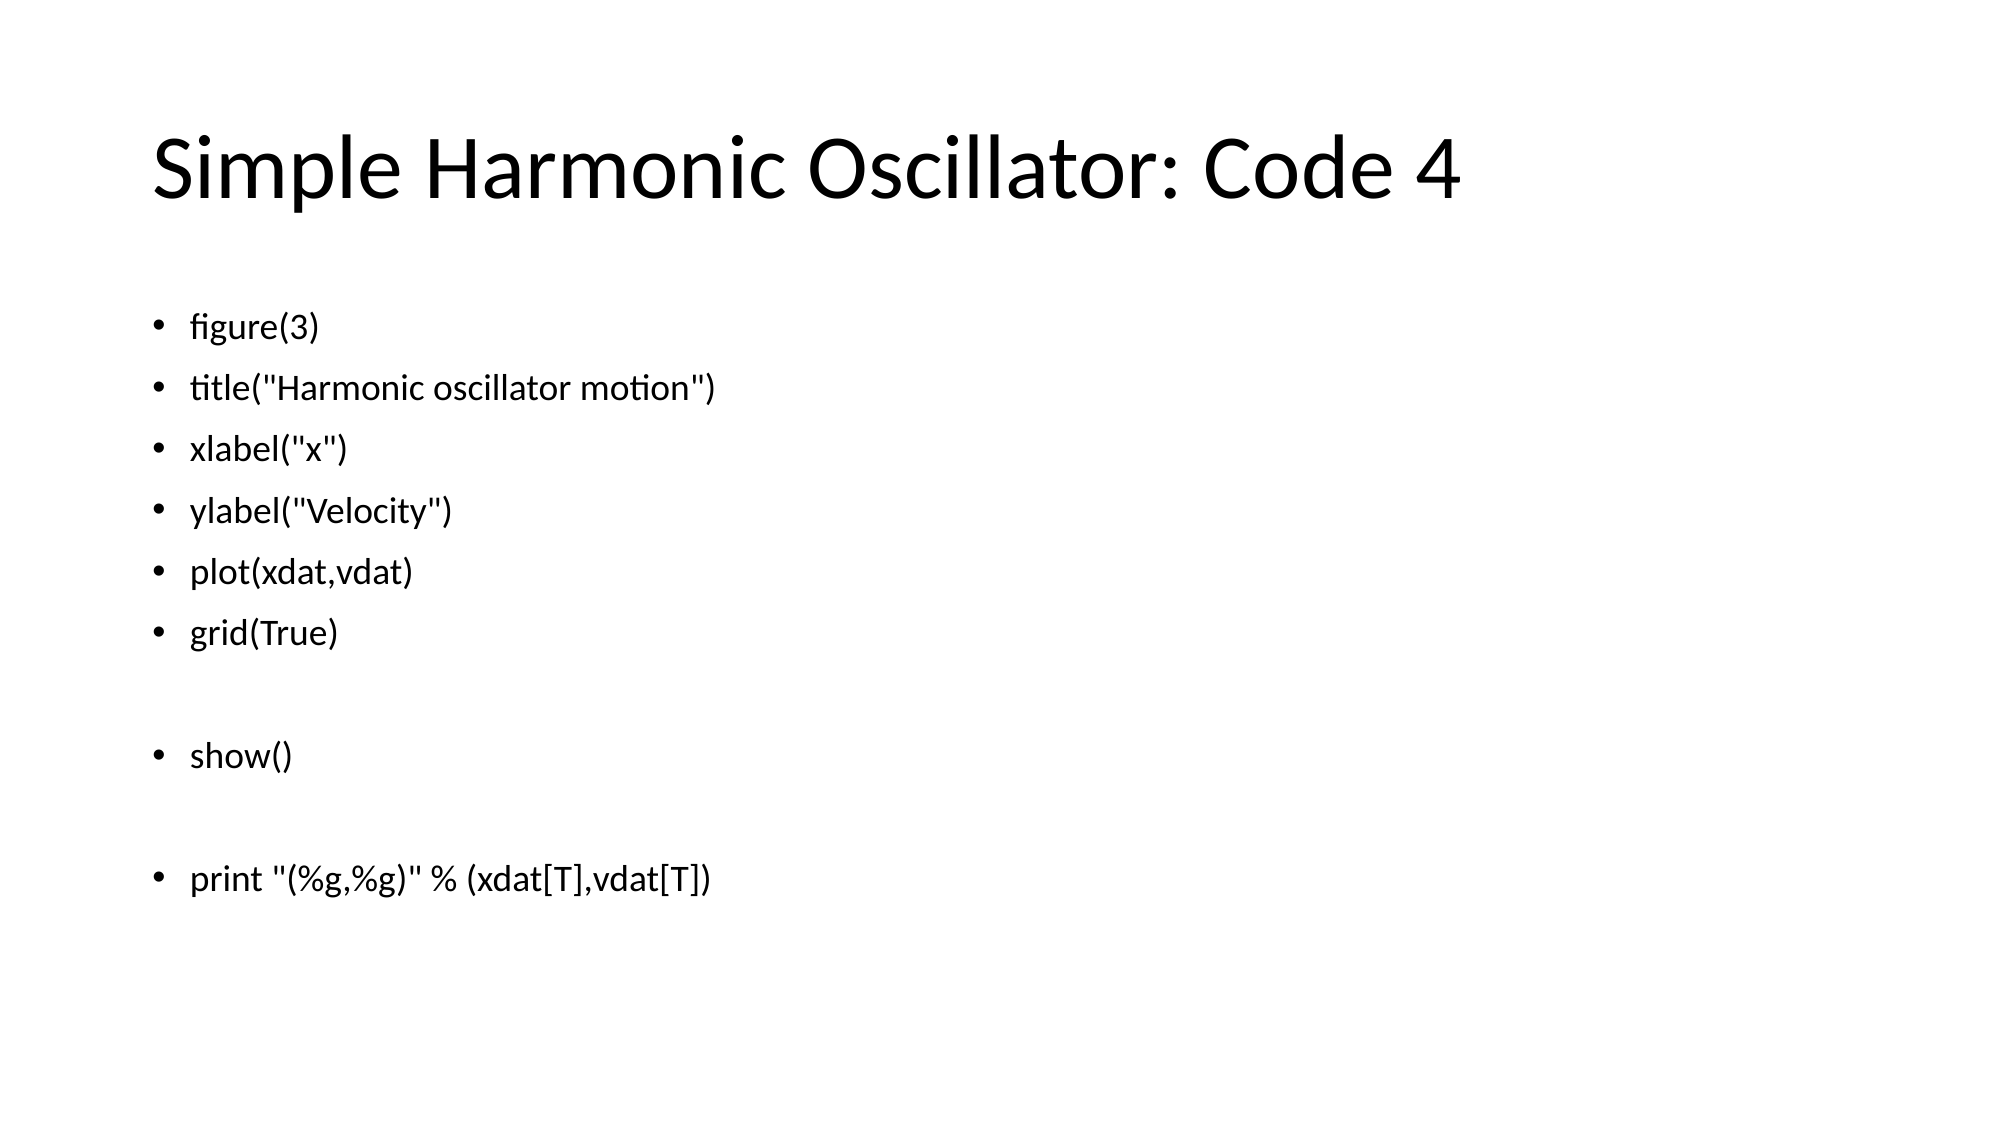

# Simple Harmonic Oscillator: Code 4
figure(3)
title("Harmonic oscillator motion")
xlabel("x")
ylabel("Velocity")
plot(xdat,vdat)
grid(True)

show()

print "(%g,%g)" % (xdat[T],vdat[T])